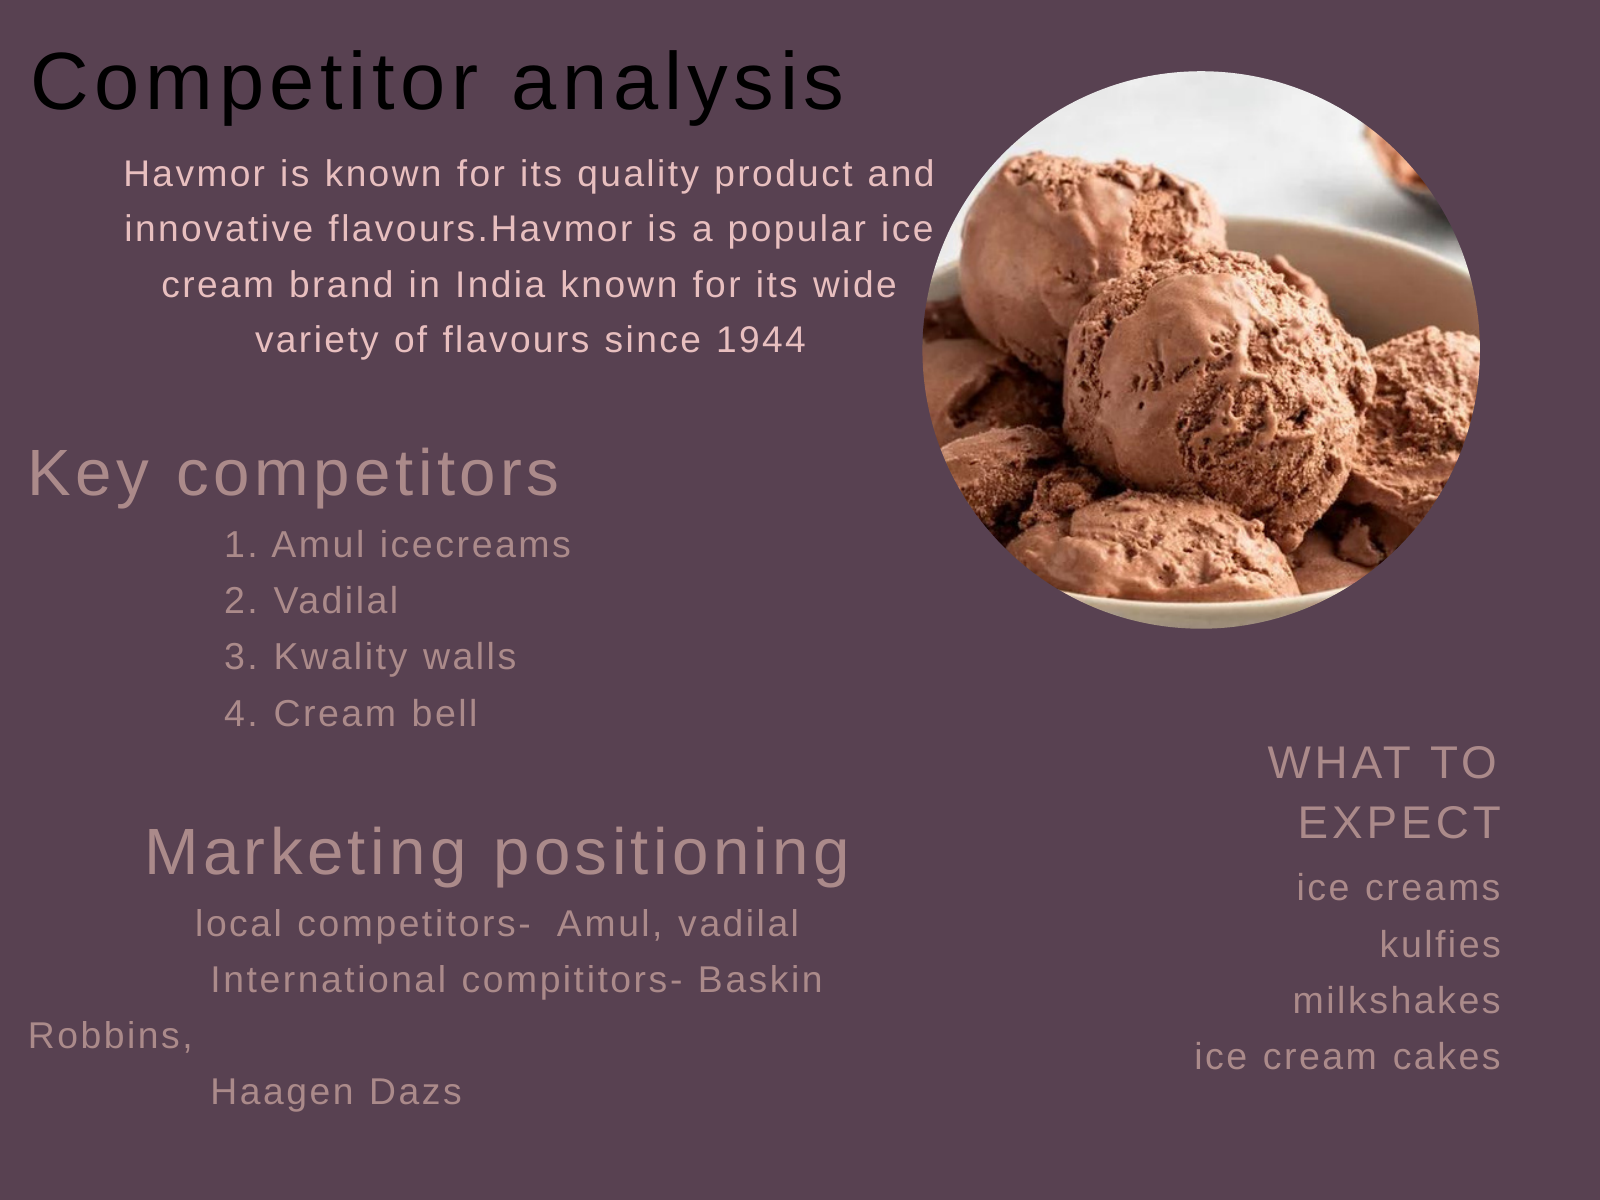

Competitor analysis

Havmor is known for its quality product and innovative flavours.Havmor is a popular ice cream brand in India known for its wide variety of flavours since 1944
Key competitors
               1. Amul icecreams
               2. Vadilal
               3. Kwality walls
               4. Cream bell

WHAT TO EXPECT
ice creams
kulfies
milkshakes
ice cream cakes

Marketing positioning
local competitors-  Amul, vadilal
              International compititors- Baskin Robbins,
              Haagen Dazs